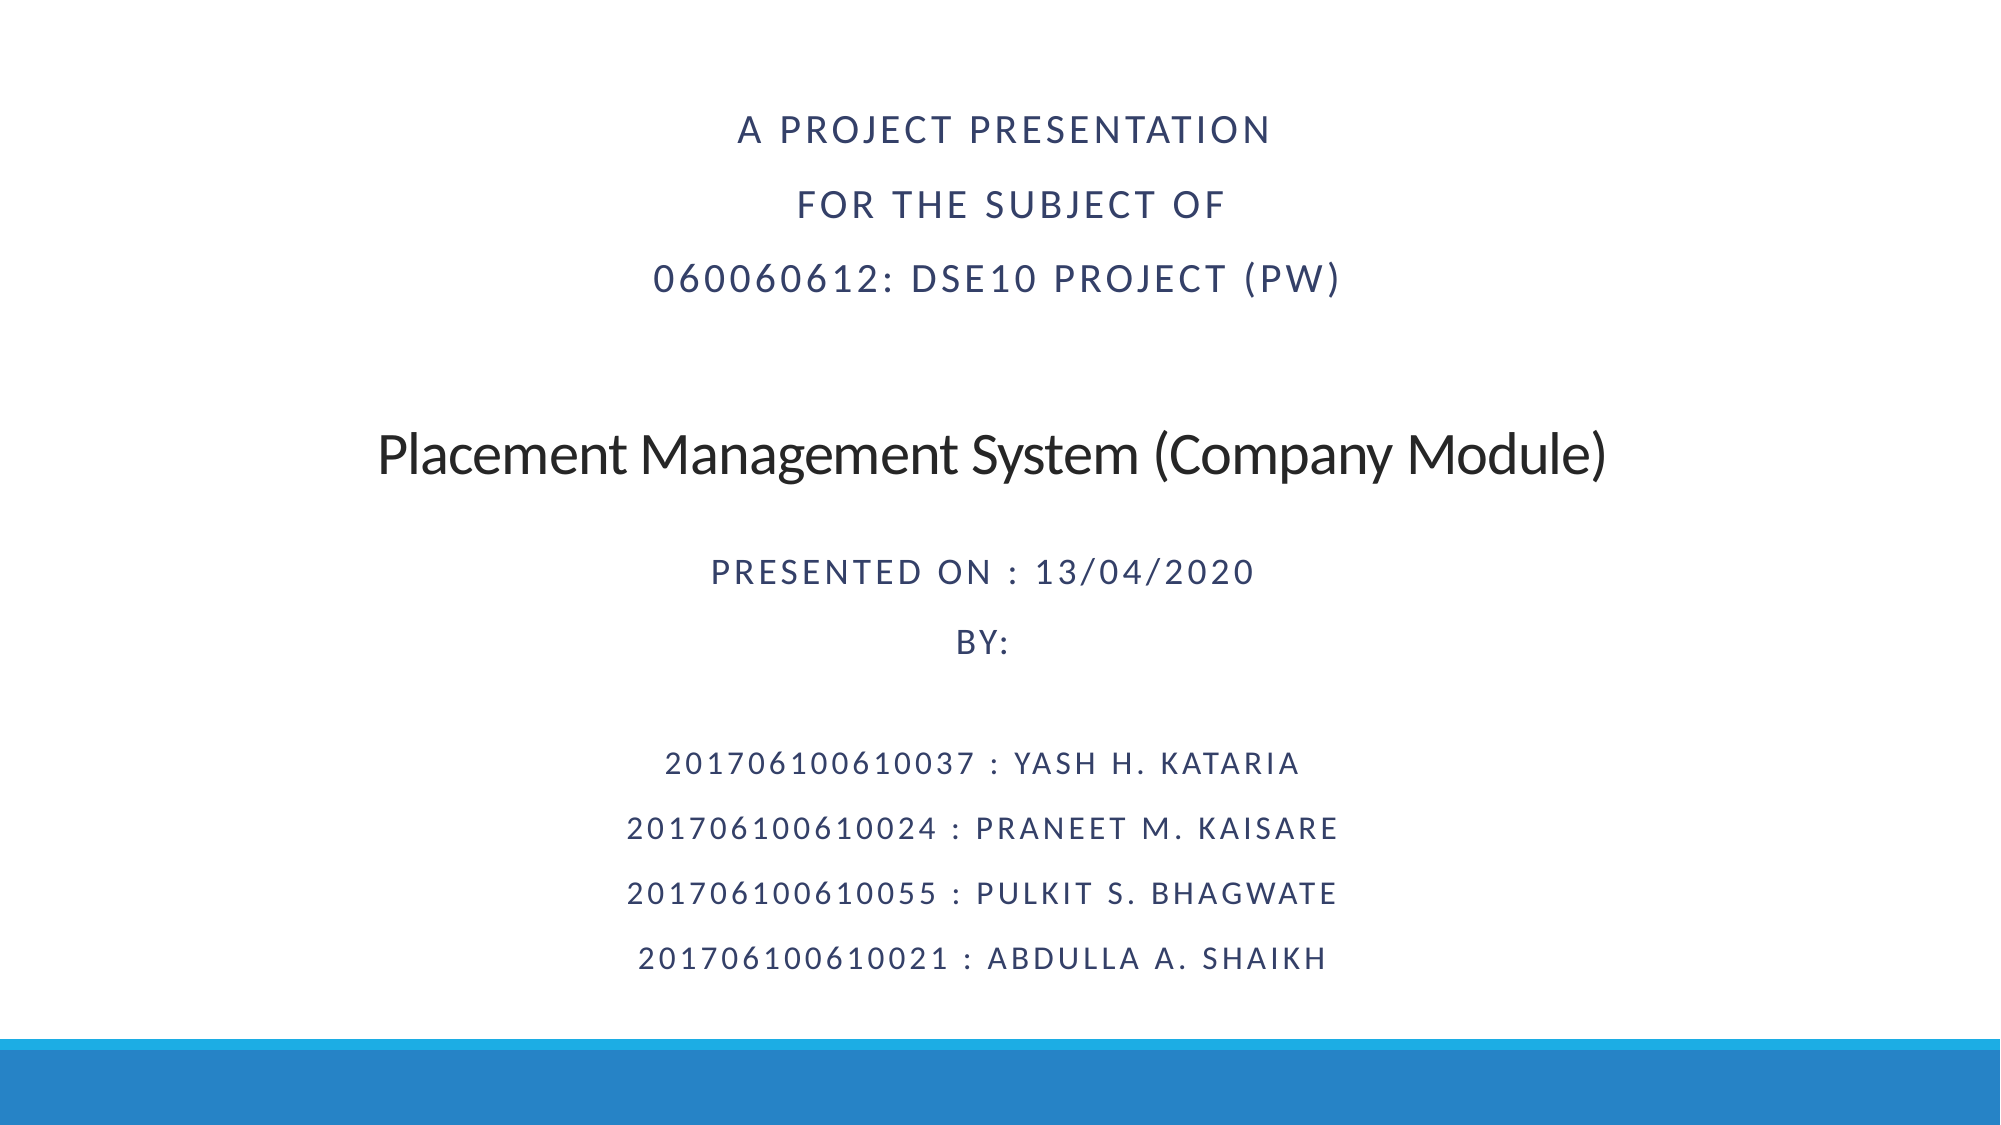

A project presentation
 for the subject of
060060612: DSE10 Project (PW)
# Placement Management System (Company Module)
Presented on : 13/04/2020
By:
201706100610037 : yash h. kataria
201706100610024 : Praneet m. kaisare
201706100610055 : pulkit s. Bhagwate
201706100610021 : Abdulla a. Shaikh